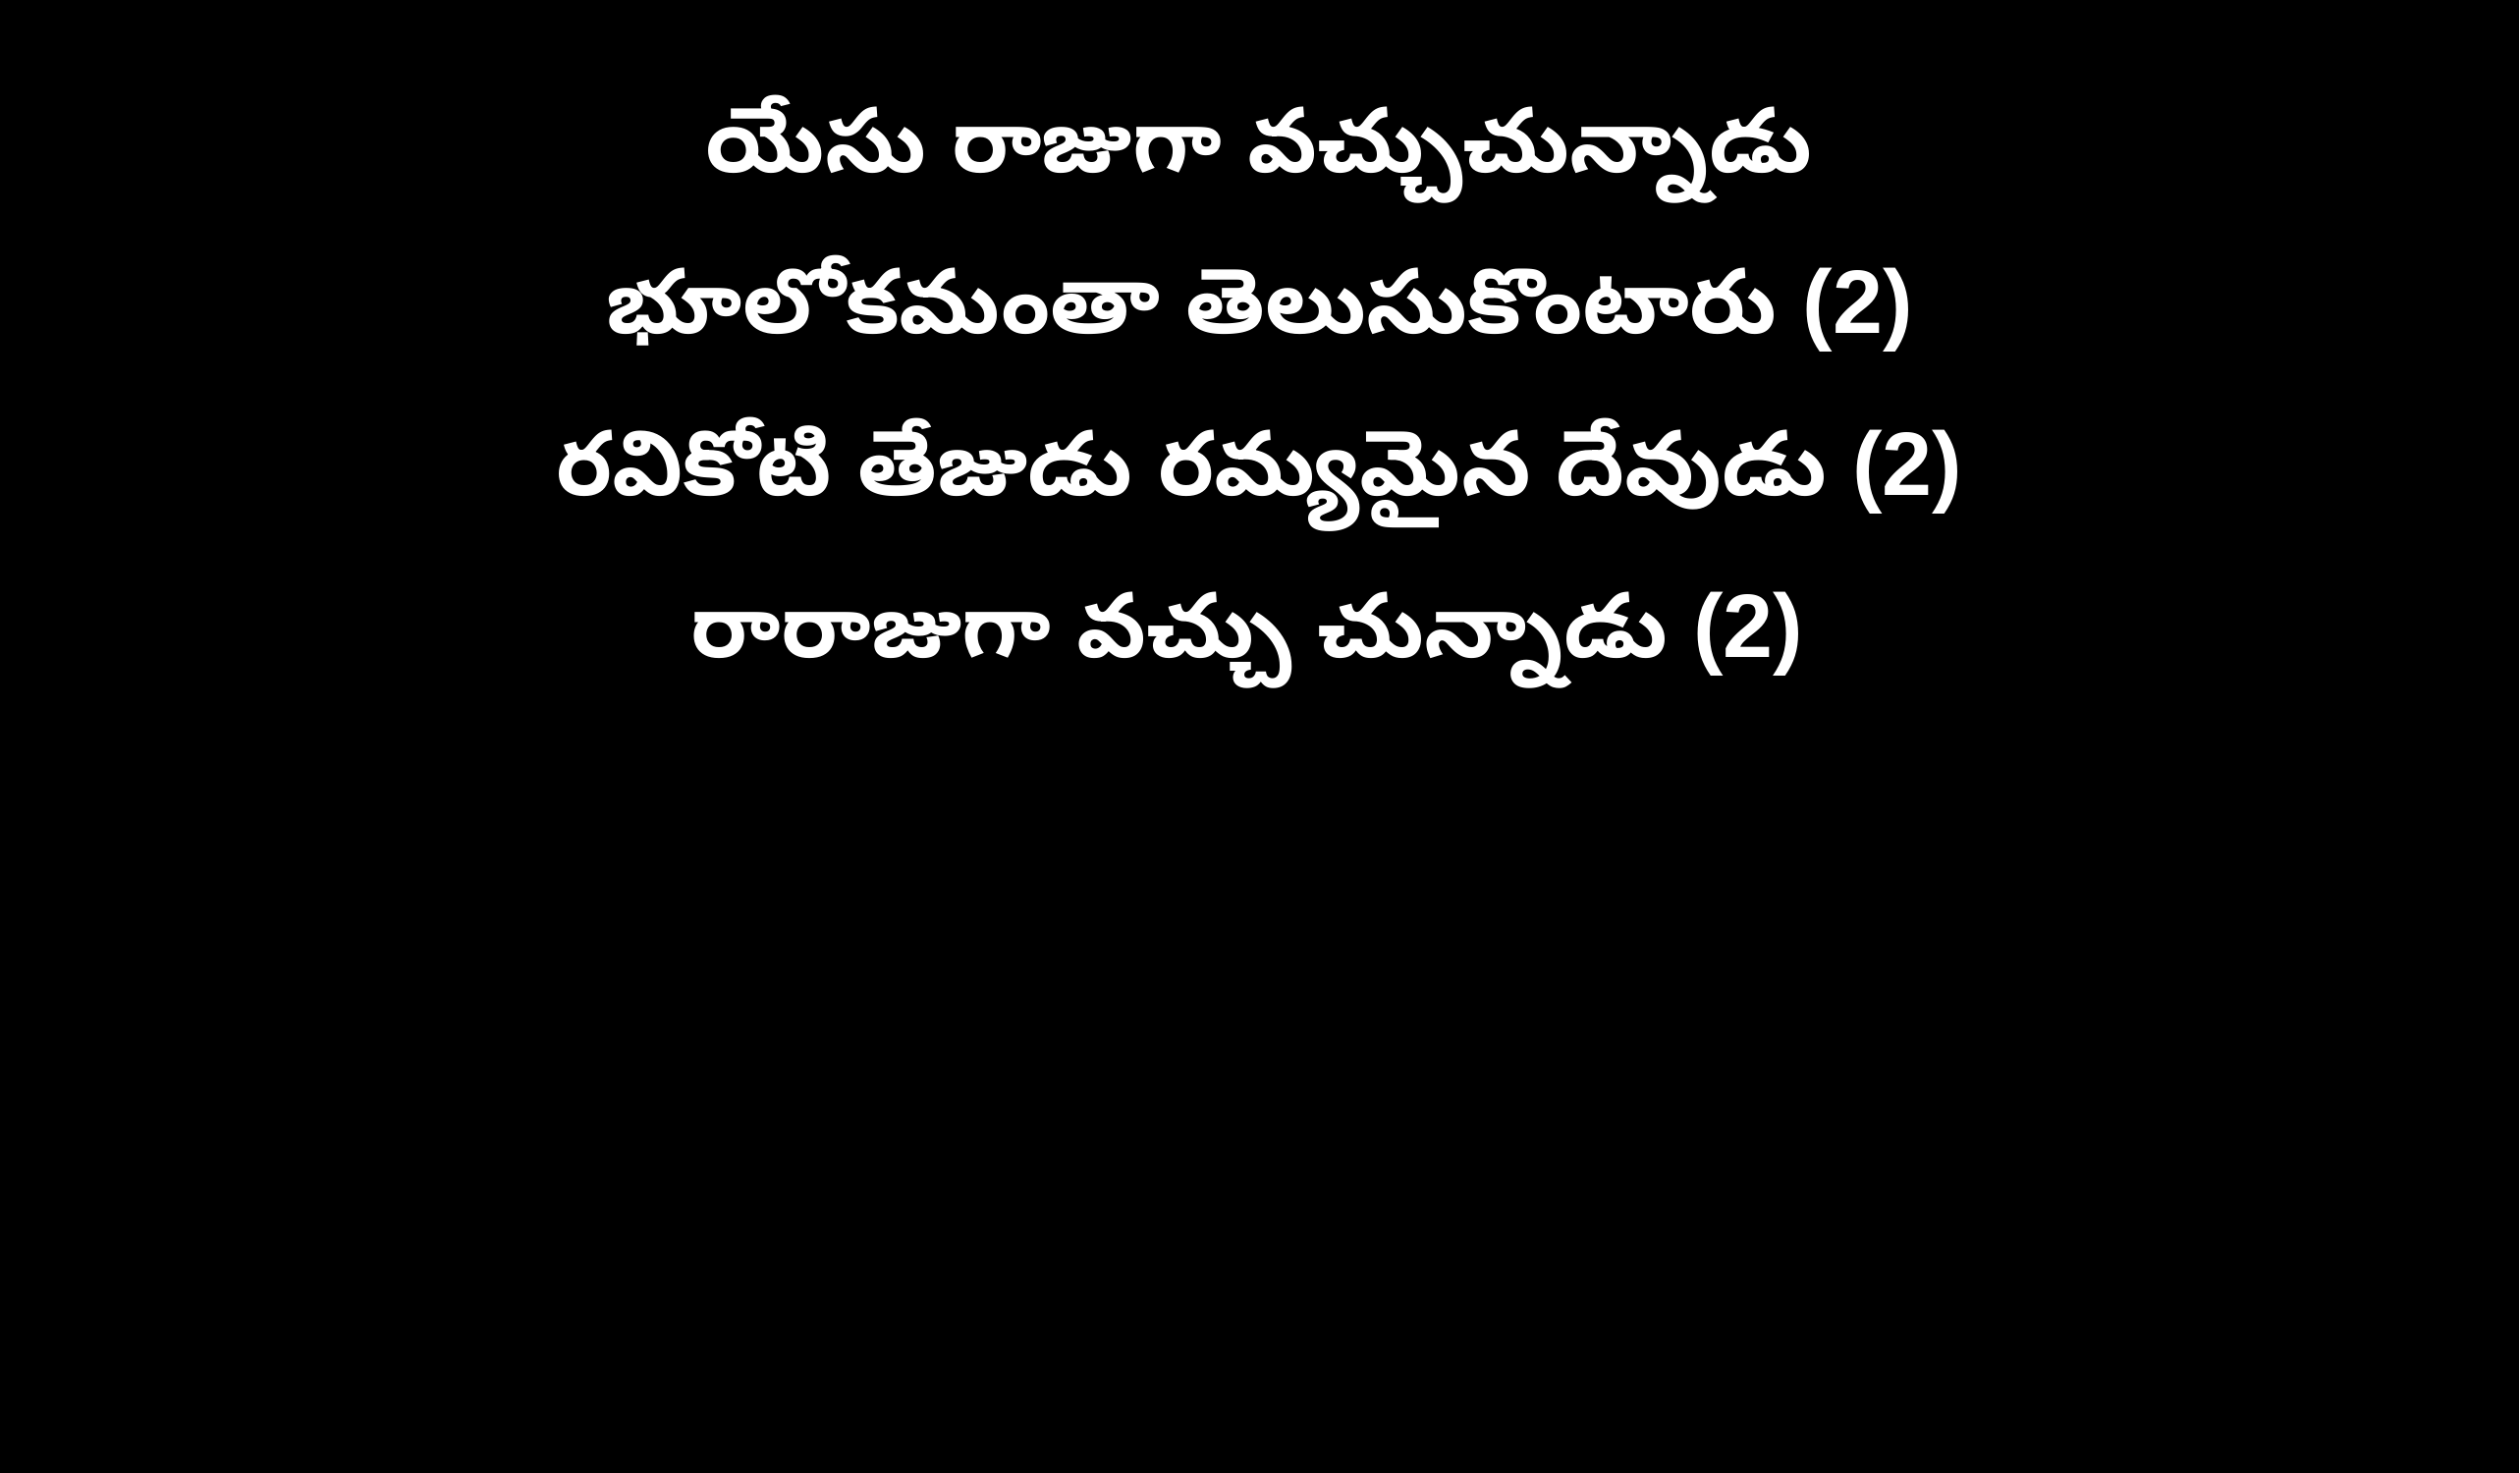

యేసు రాజుగా వచ్చుచున్నాడు
భూలోకమంతా తెలుసుకొంటారు (2)
రవికోటి తేజుడు రమ్యమైన దేవుడు (2)
రారాజుగా వచ్చు చున్నాడు (2)